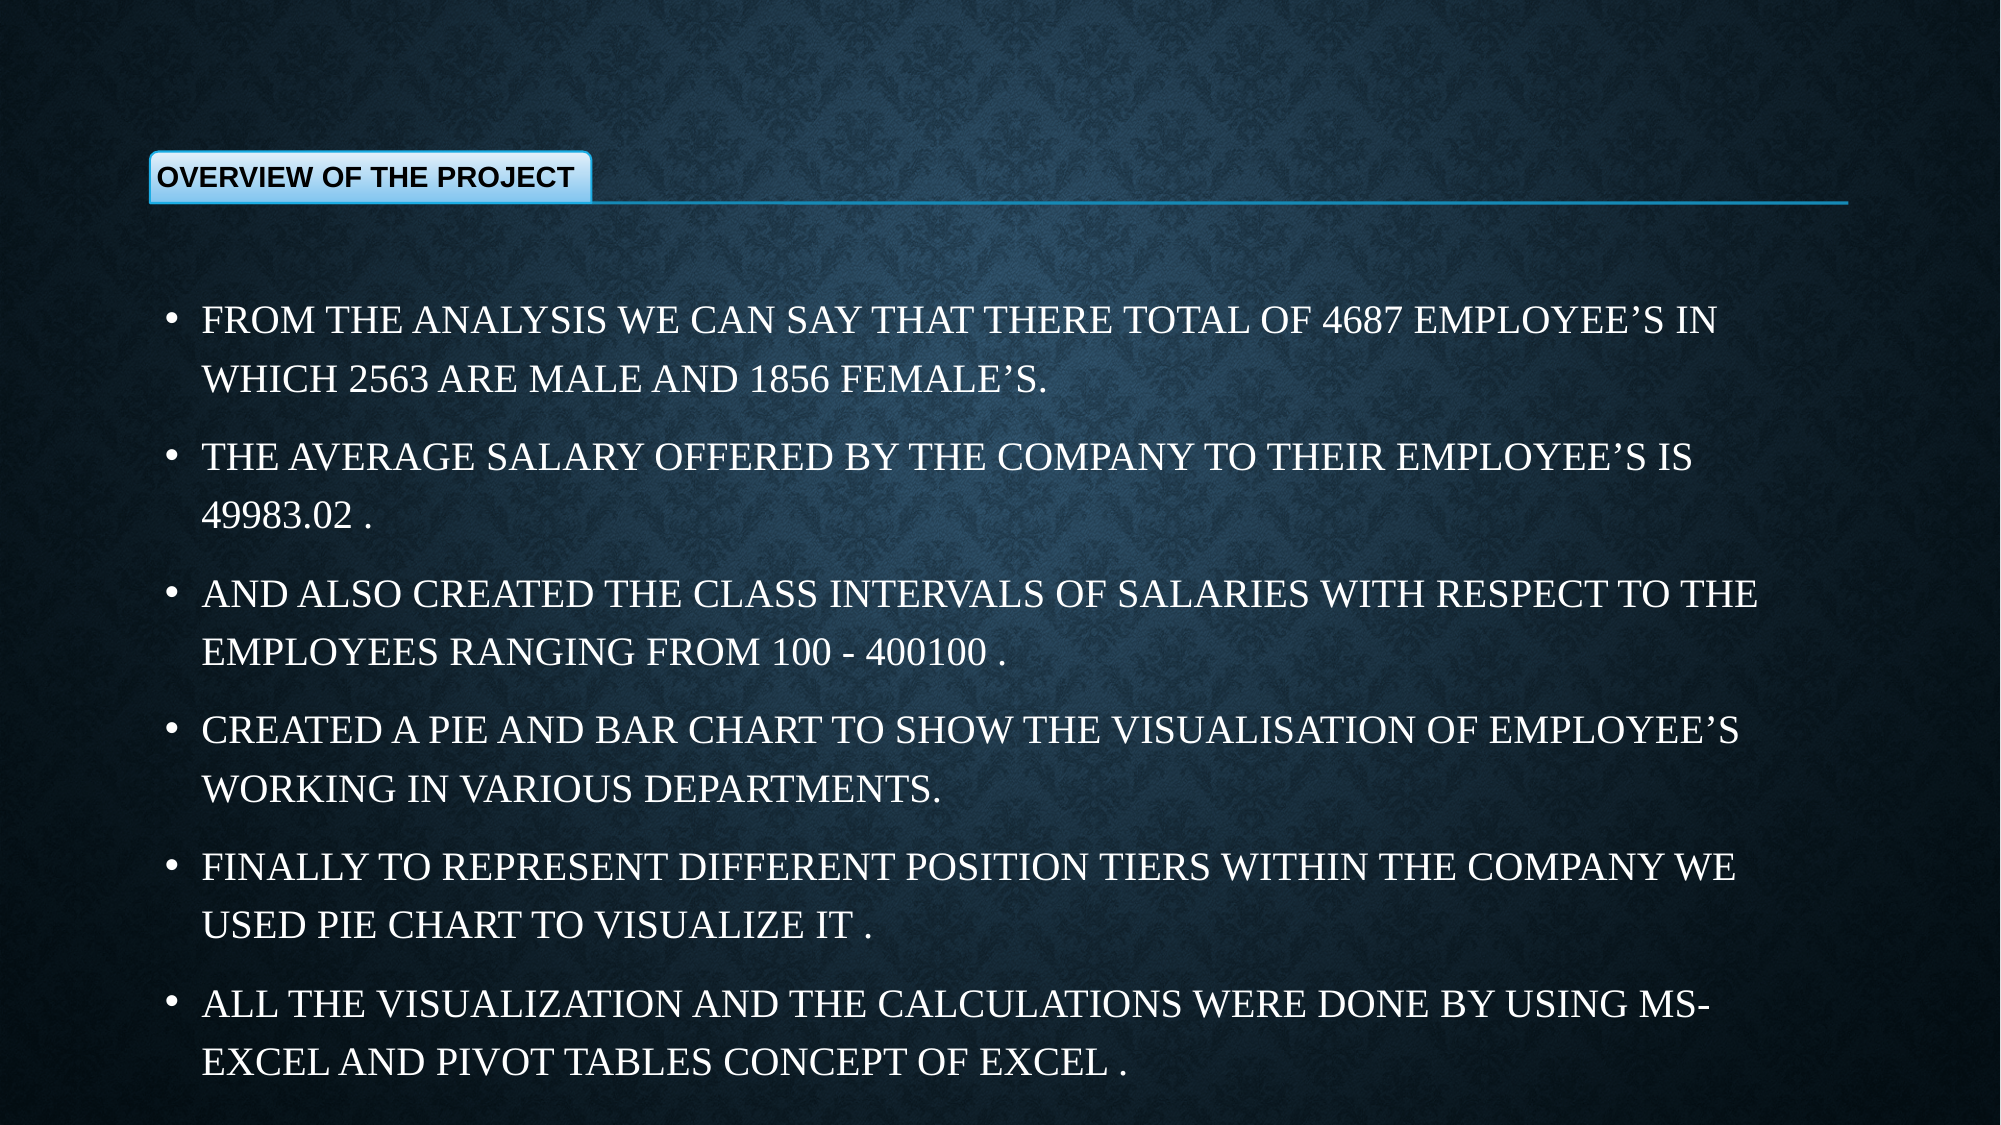

OVERVIEW OF THE PROJECT
FROM THE ANALYSIS WE CAN SAY THAT THERE TOTAL OF 4687 EMPLOYEE’S IN WHICH 2563 ARE MALE AND 1856 FEMALE’S.
THE AVERAGE SALARY OFFERED BY THE COMPANY TO THEIR EMPLOYEE’S IS 49983.02 .
AND ALSO CREATED THE CLASS INTERVALS OF SALARIES WITH RESPECT TO THE EMPLOYEES RANGING FROM 100 - 400100 .
CREATED A PIE AND BAR CHART TO SHOW THE VISUALISATION OF EMPLOYEE’S WORKING IN VARIOUS DEPARTMENTS.
FINALLY TO REPRESENT DIFFERENT POSITION TIERS WITHIN THE COMPANY WE USED PIE CHART TO VISUALIZE IT .
ALL THE VISUALIZATION AND THE CALCULATIONS WERE DONE BY USING MS-EXCEL AND PIVOT TABLES CONCEPT OF EXCEL .